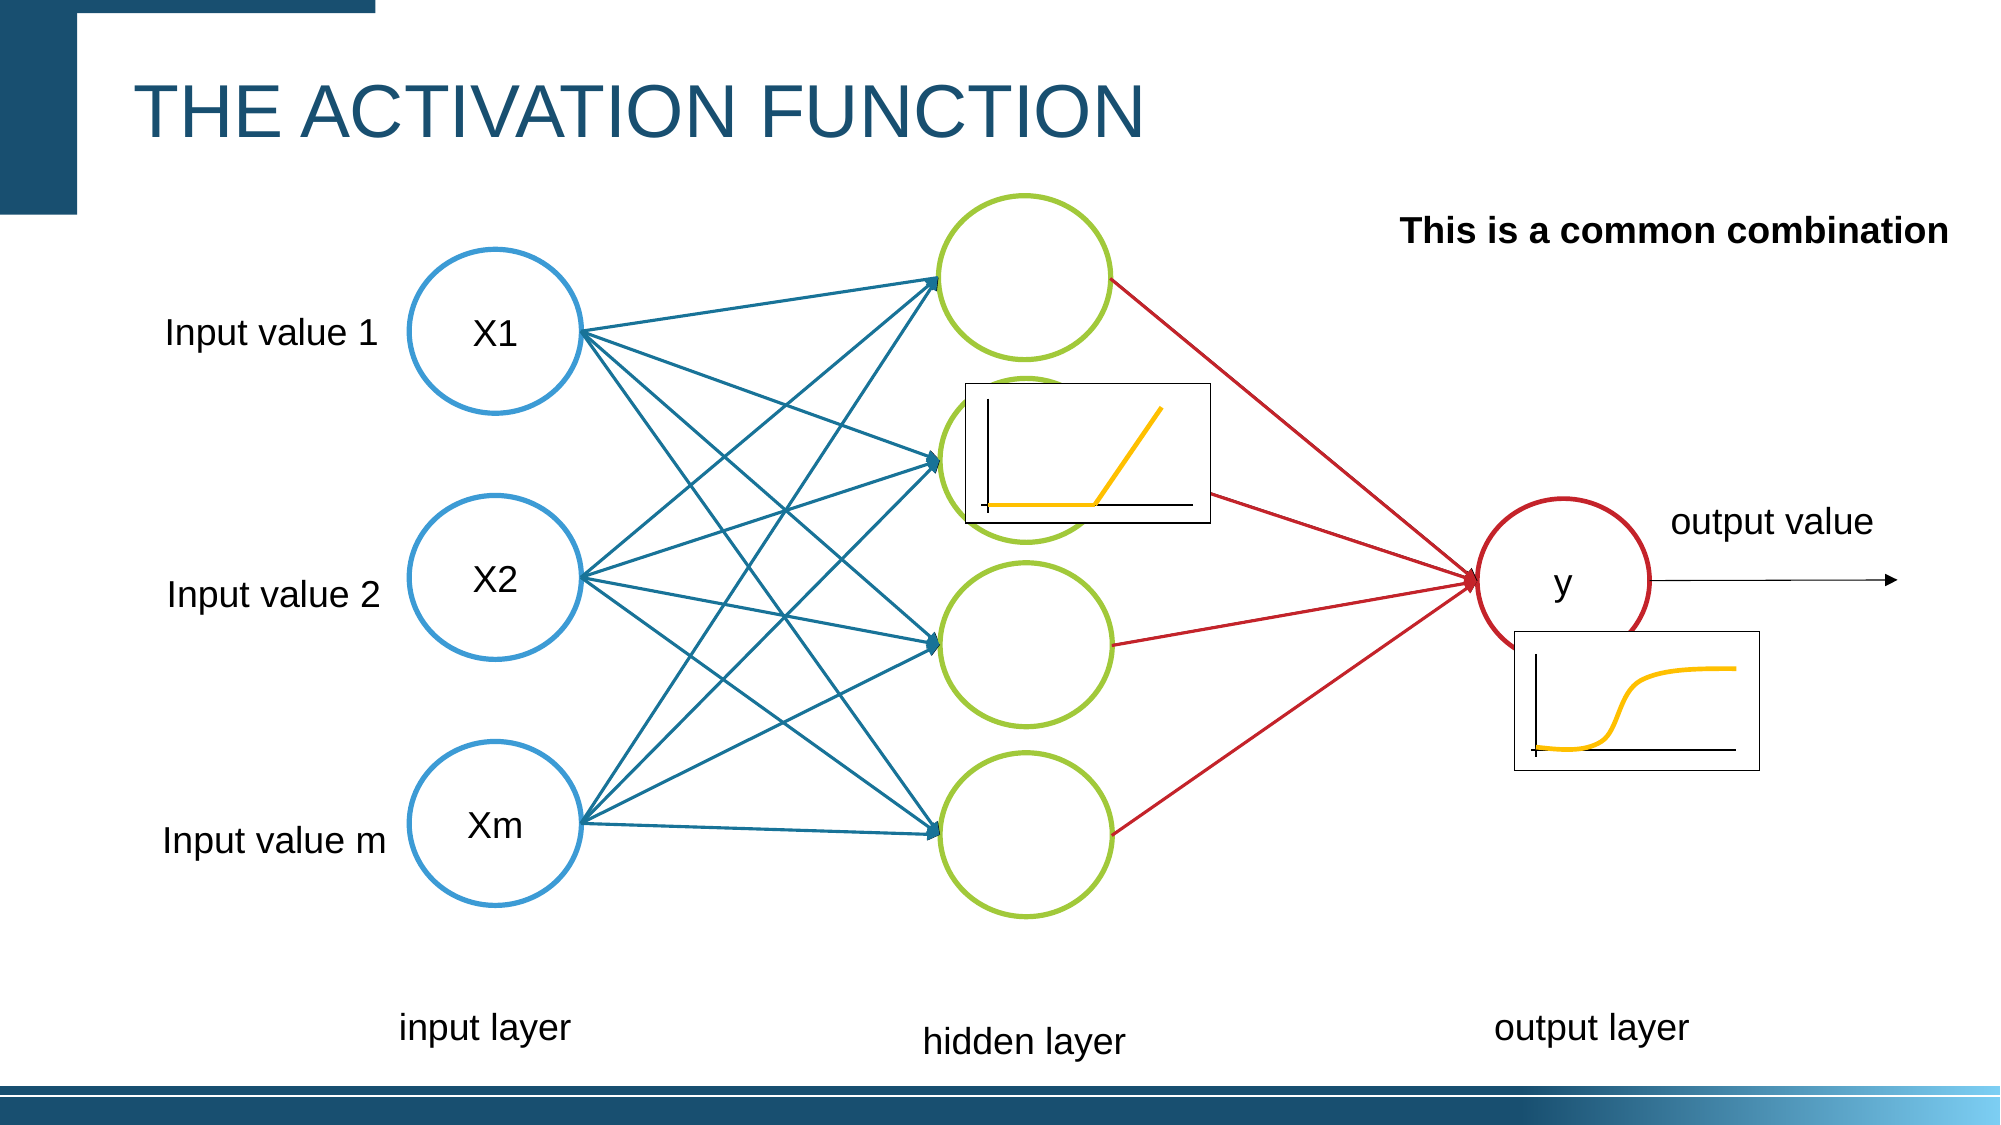

# The activation function
This is a common combination

X1
Input value 1

output value
X2
y
Input value 2

Xm

Input value m
input layer
output layer
hidden layer